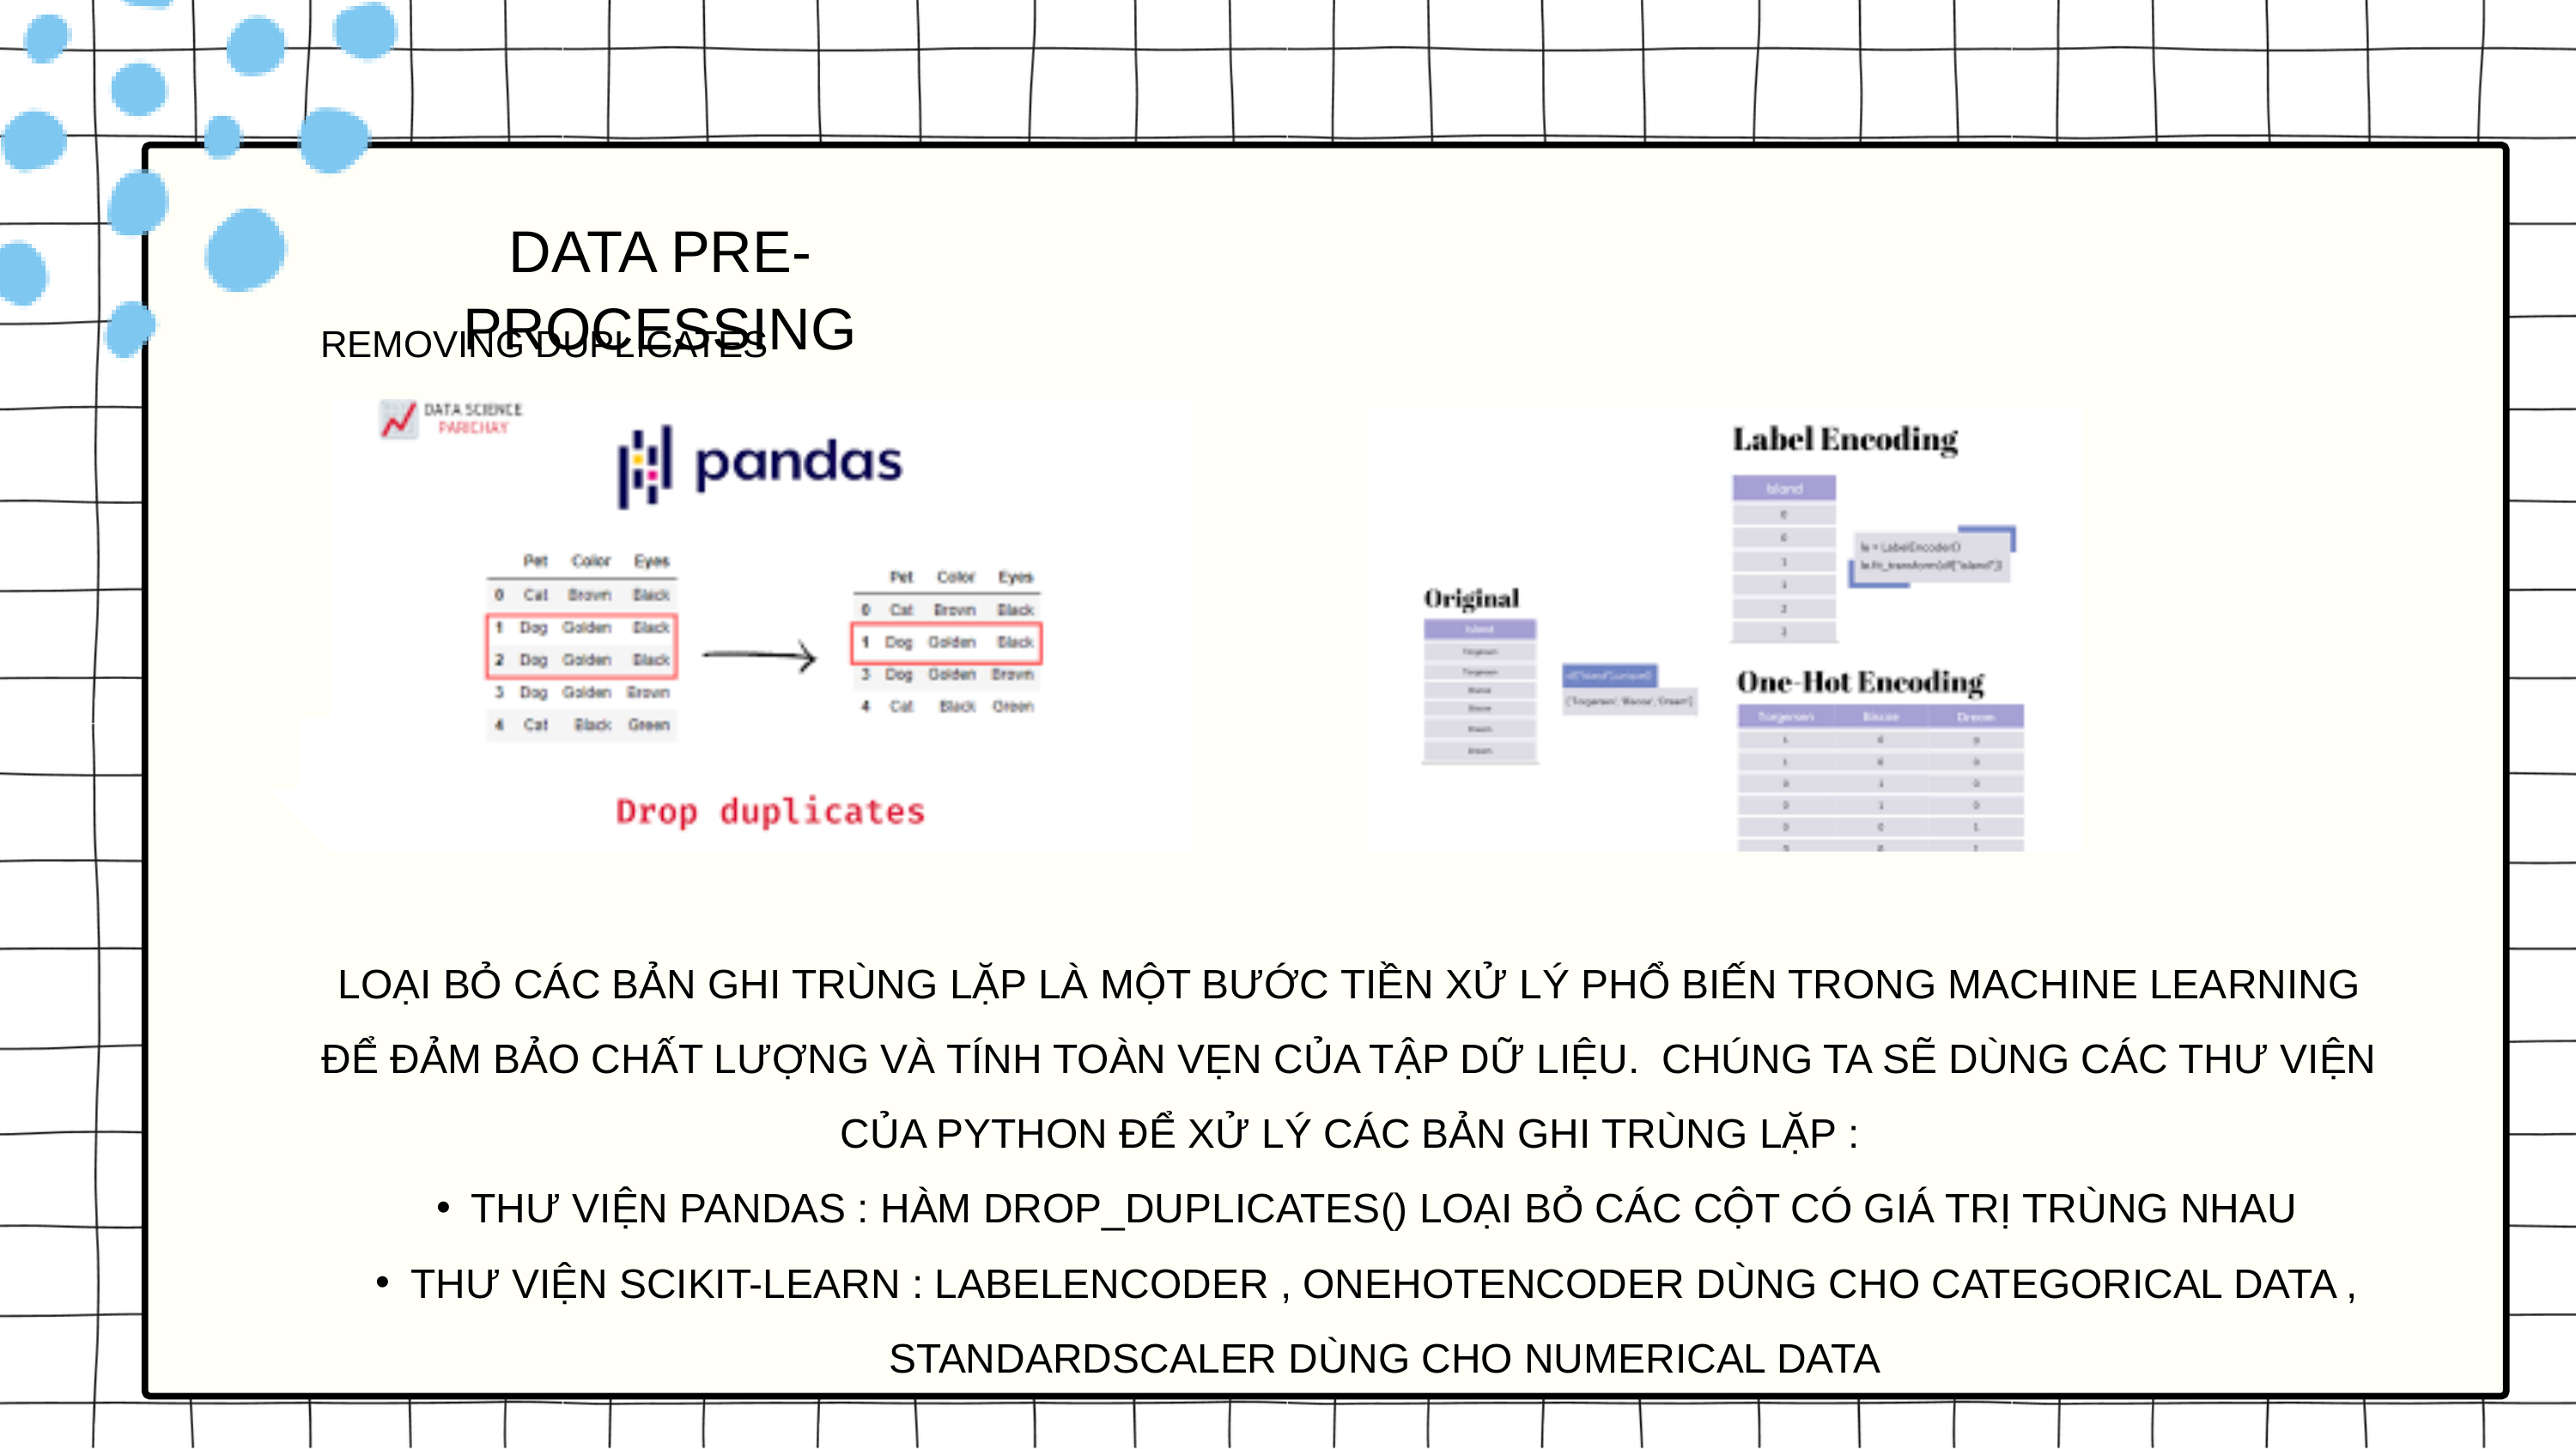

DATA PRE-PROCESSING

REMOVING DUPLICATES

LOẠI BỎ CÁC BẢN GHI TRÙNG LẶP LÀ MỘT BƯỚC TIỀN XỬ LÝ PHỔ BIẾN TRONG MACHINE LEARNING ĐỂ ĐẢM BẢO CHẤT LƯỢNG VÀ TÍNH TOÀN VẸN CỦA TẬP DỮ LIỆU.  CHÚNG TA SẼ DÙNG CÁC THƯ VIỆN CỦA PYTHON ĐỂ XỬ LÝ CÁC BẢN GHI TRÙNG LẶP :
THƯ VIỆN PANDAS : HÀM DROP_DUPLICATES() LOẠI BỎ CÁC CỘT CÓ GIÁ TRỊ TRÙNG NHAU
THƯ VIỆN SCIKIT-LEARN : LABELENCODER , ONEHOTENCODER DÙNG CHO CATEGORICAL DATA , STANDARDSCALER DÙNG CHO NUMERICAL DATA